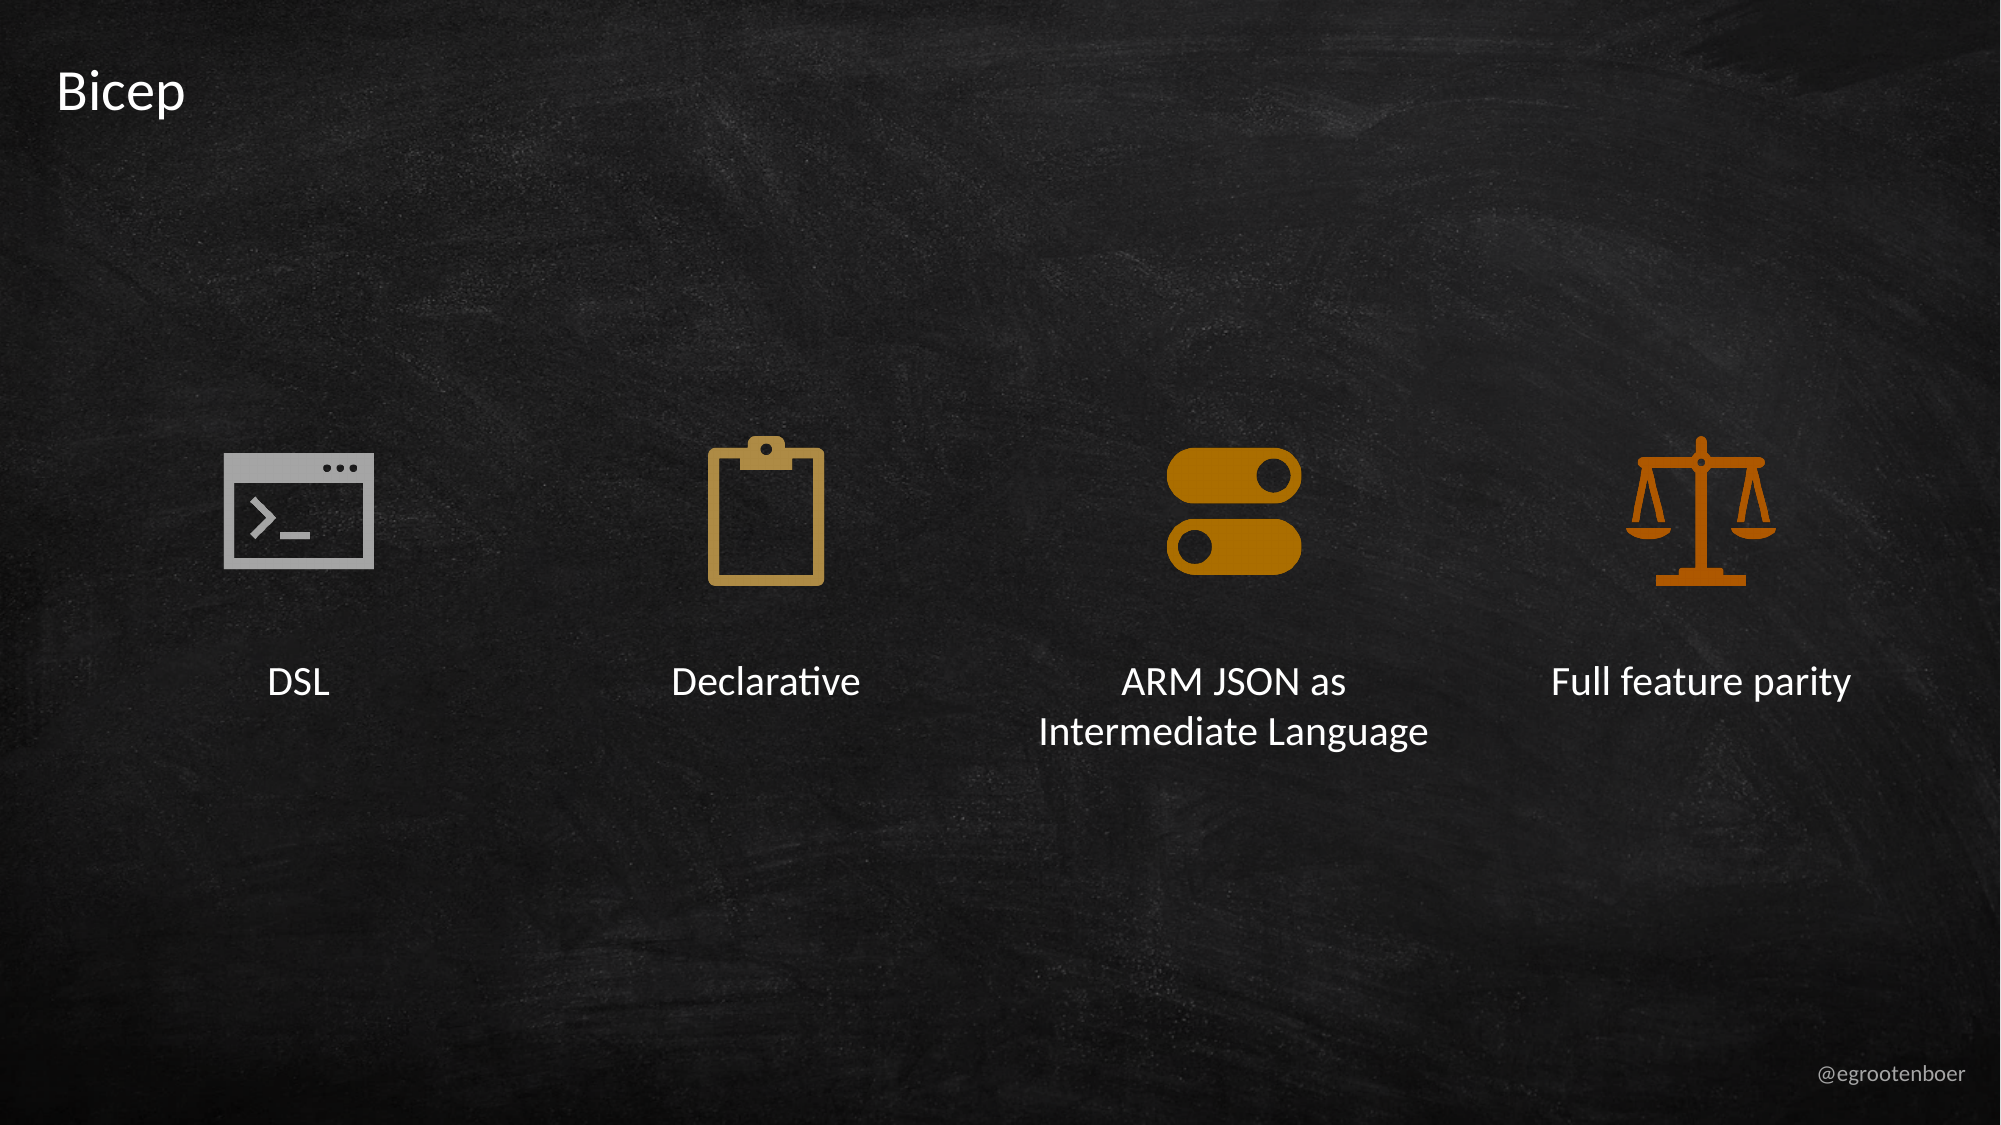

# Bicep
DSL
Declarative
ARM JSON as Intermediate Language
Full feature parity